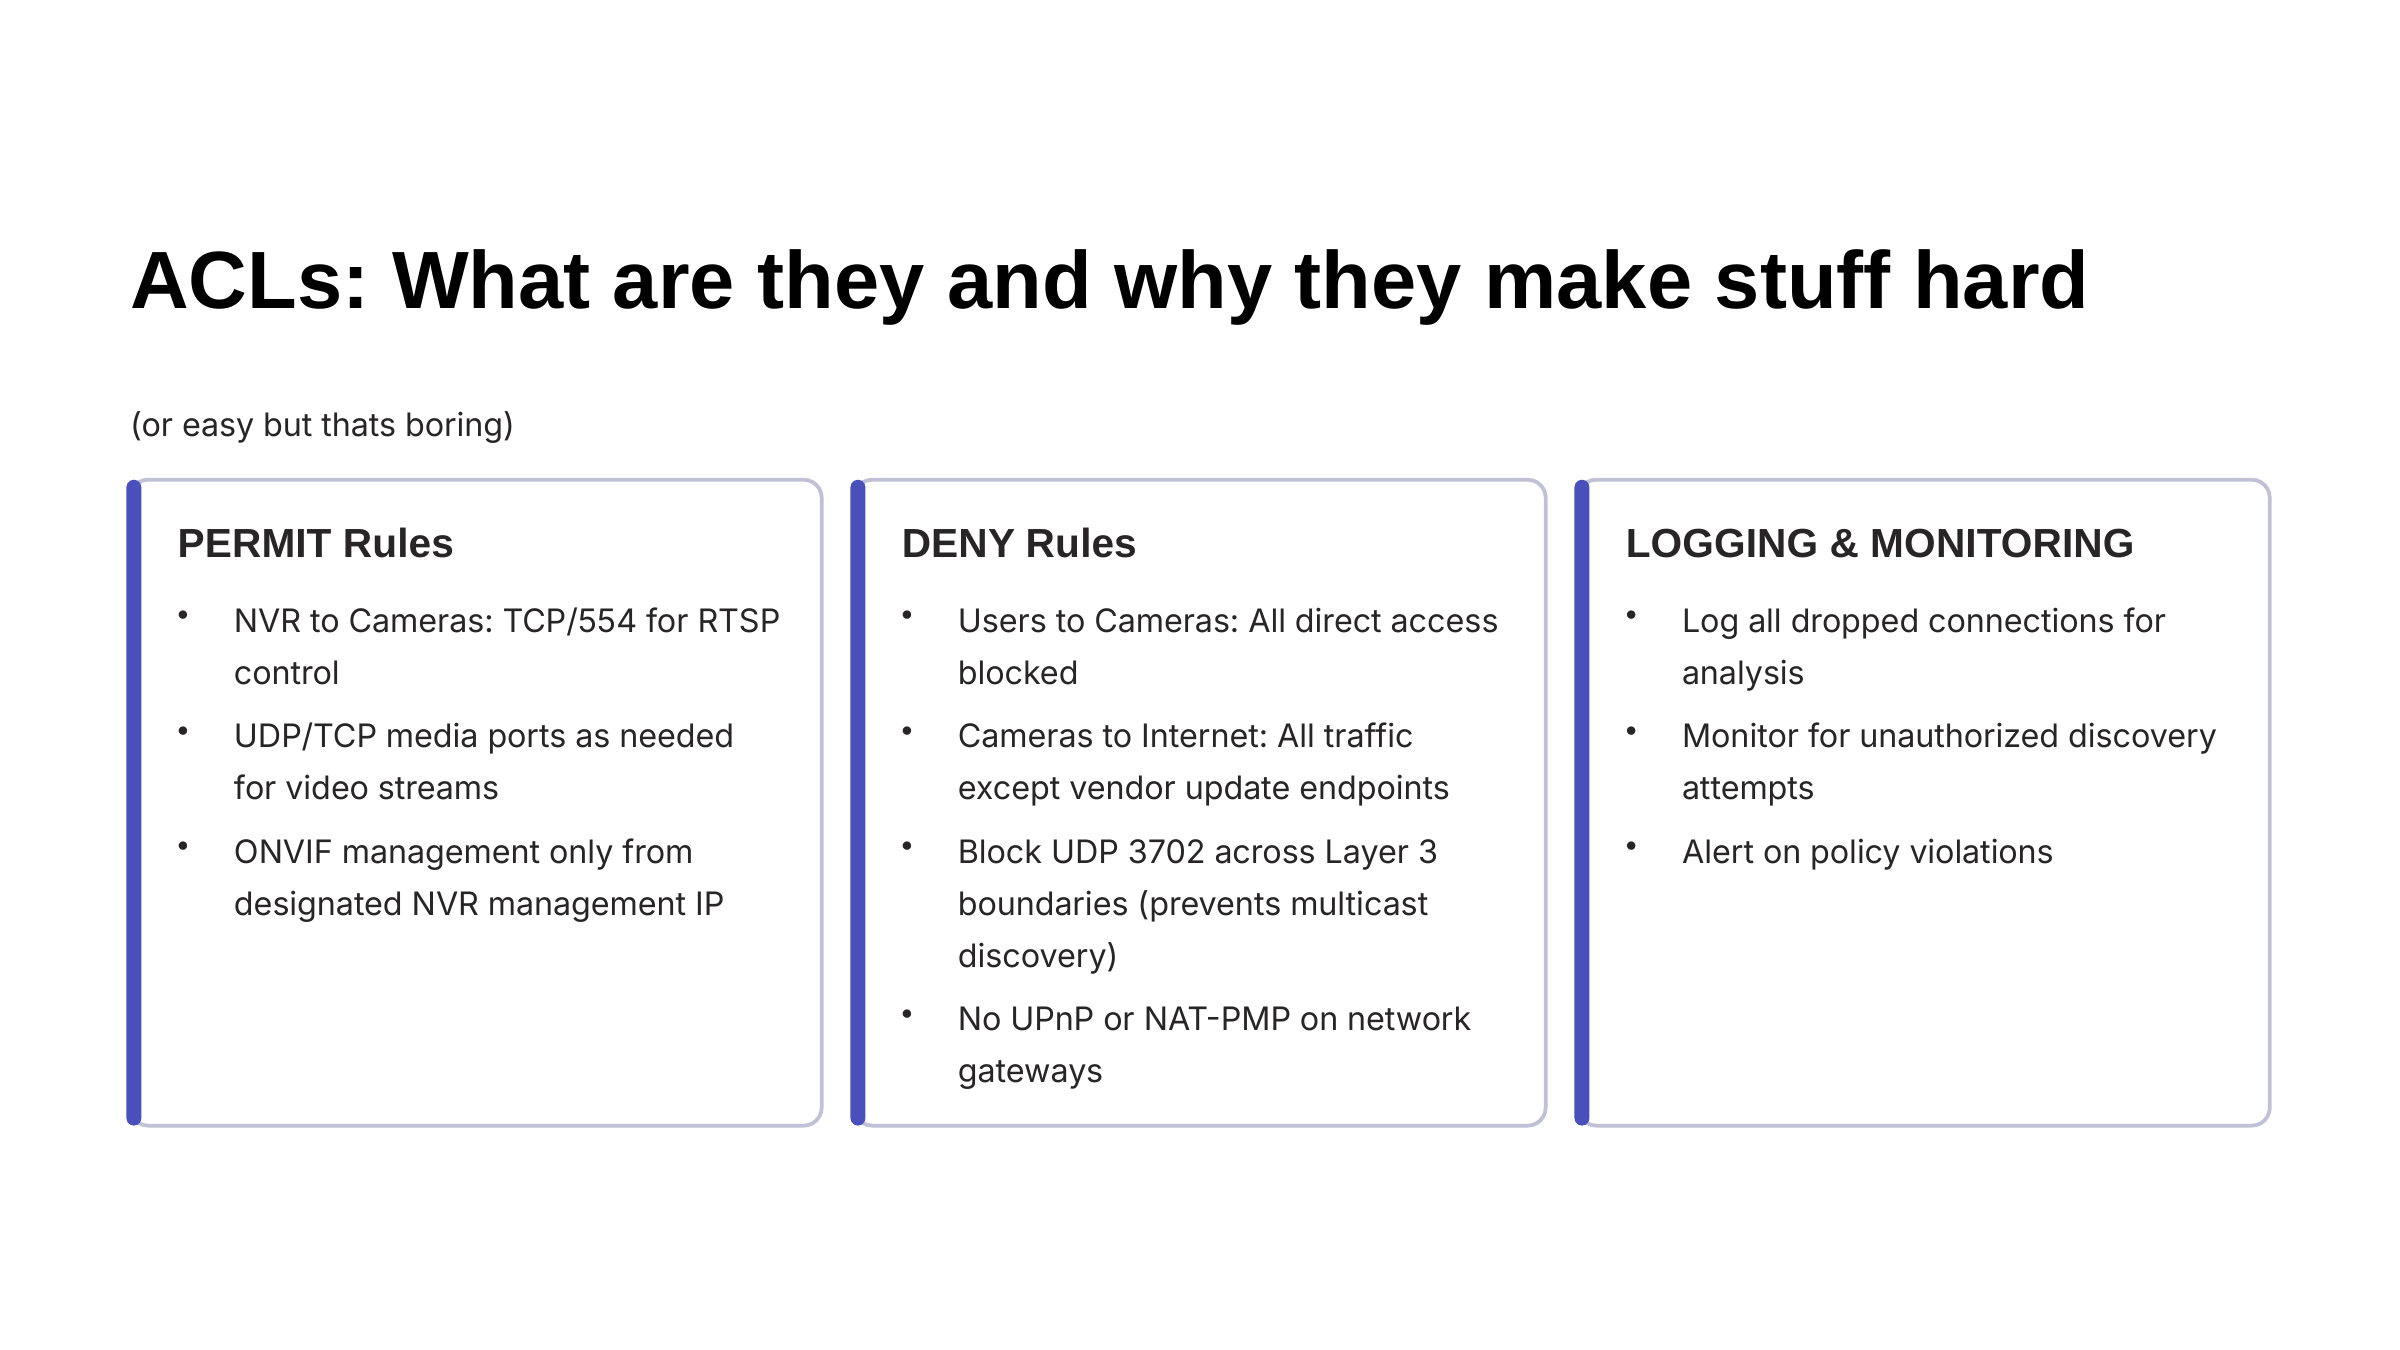

ACLs: What are they and why they make stuff hard
(or easy but thats boring)

PERMIT Rules
DENY Rules
LOGGING & MONITORING
NVR to Cameras: TCP/554 for RTSP control
Users to Cameras: All direct access blocked
Log all dropped connections for analysis
UDP/TCP media ports as needed for video streams
Cameras to Internet: All traffic except vendor update endpoints
Monitor for unauthorized discovery attempts
ONVIF management only from designated NVR management IP
Block UDP 3702 across Layer 3 boundaries (prevents multicast discovery)
Alert on policy violations
No UPnP or NAT-PMP on network gateways